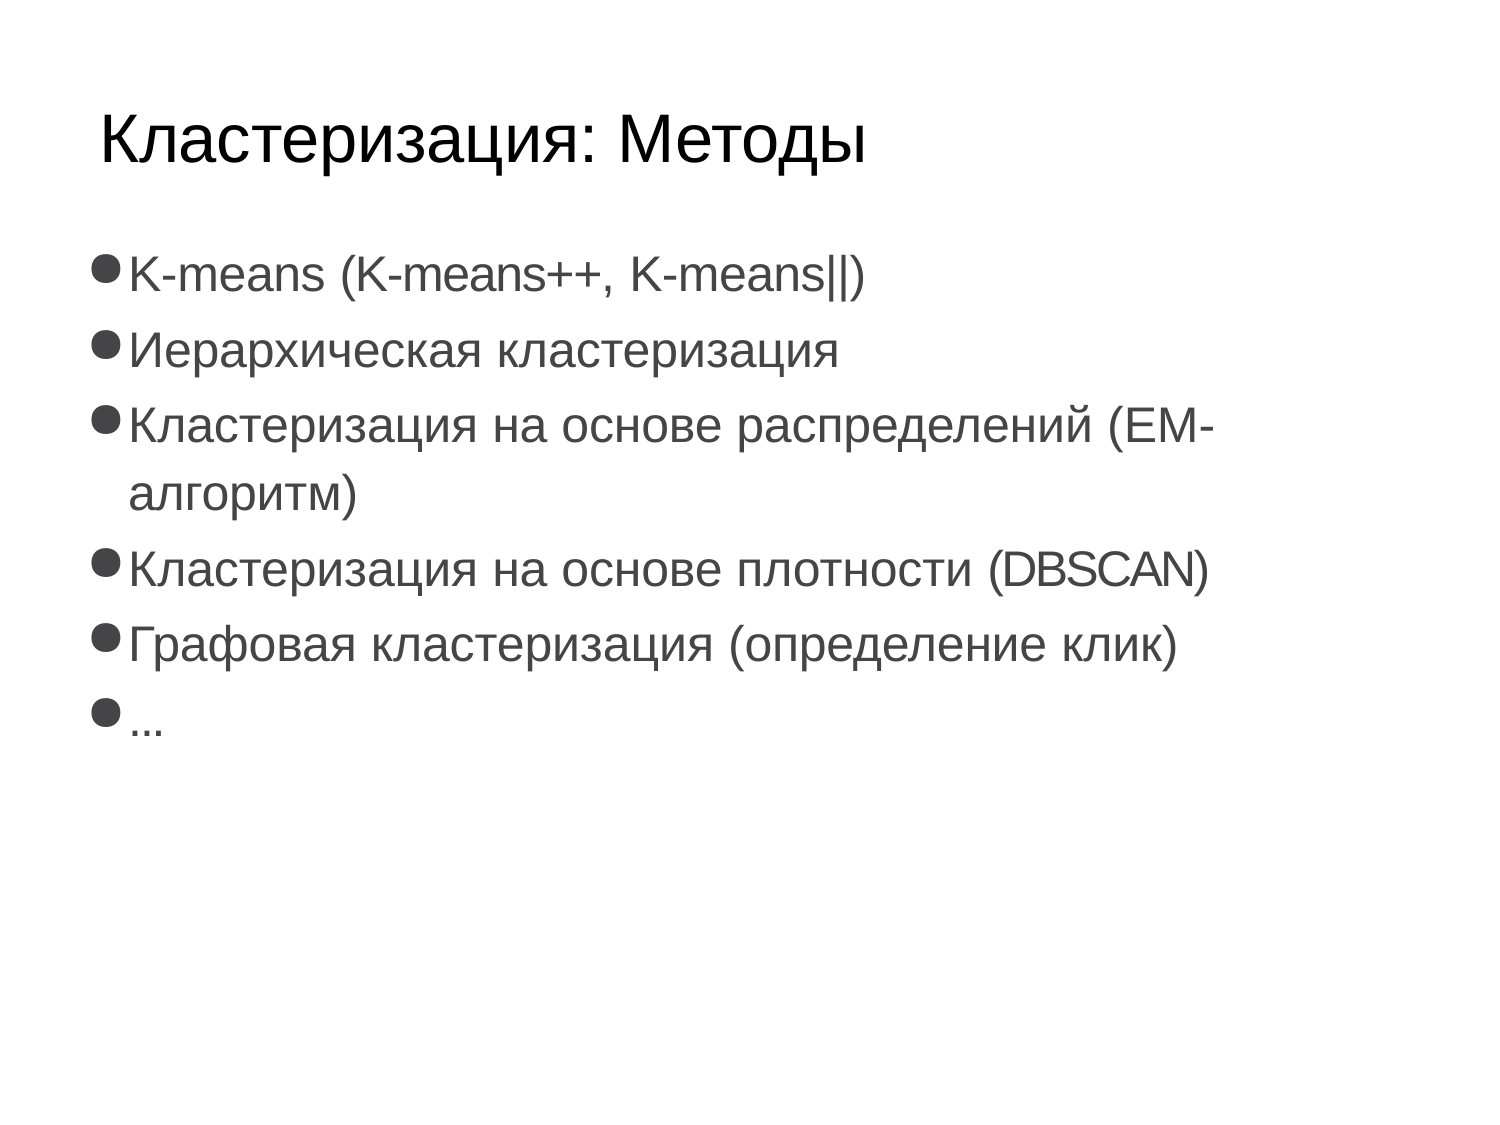

# Кластеризация: Методы
K-means (K-means++, K-means||)
Иерархическая кластеризация
Кластеризация на основе распределений (EM-
алгоритм)
Кластеризация на основе плотности (DBSCAN)
Графовая кластеризация (определение клик)
...